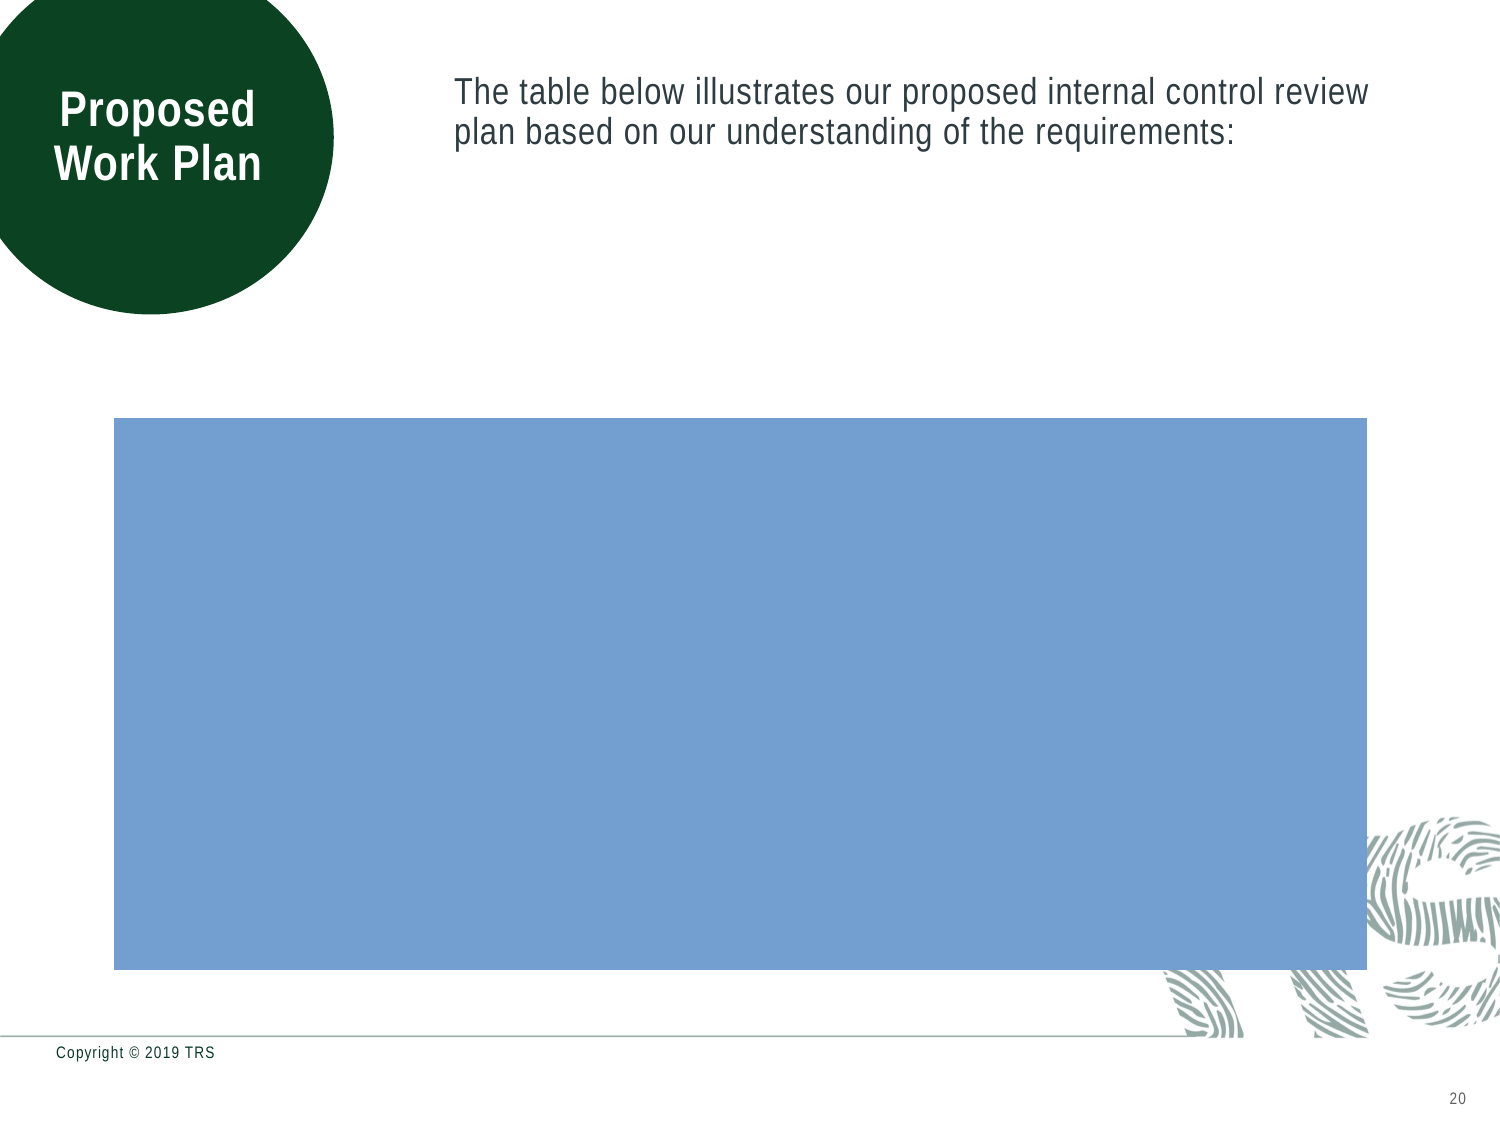

# Proposed Work Plan
The table below illustrates our proposed internal control review plan based on our understanding of the requirements: